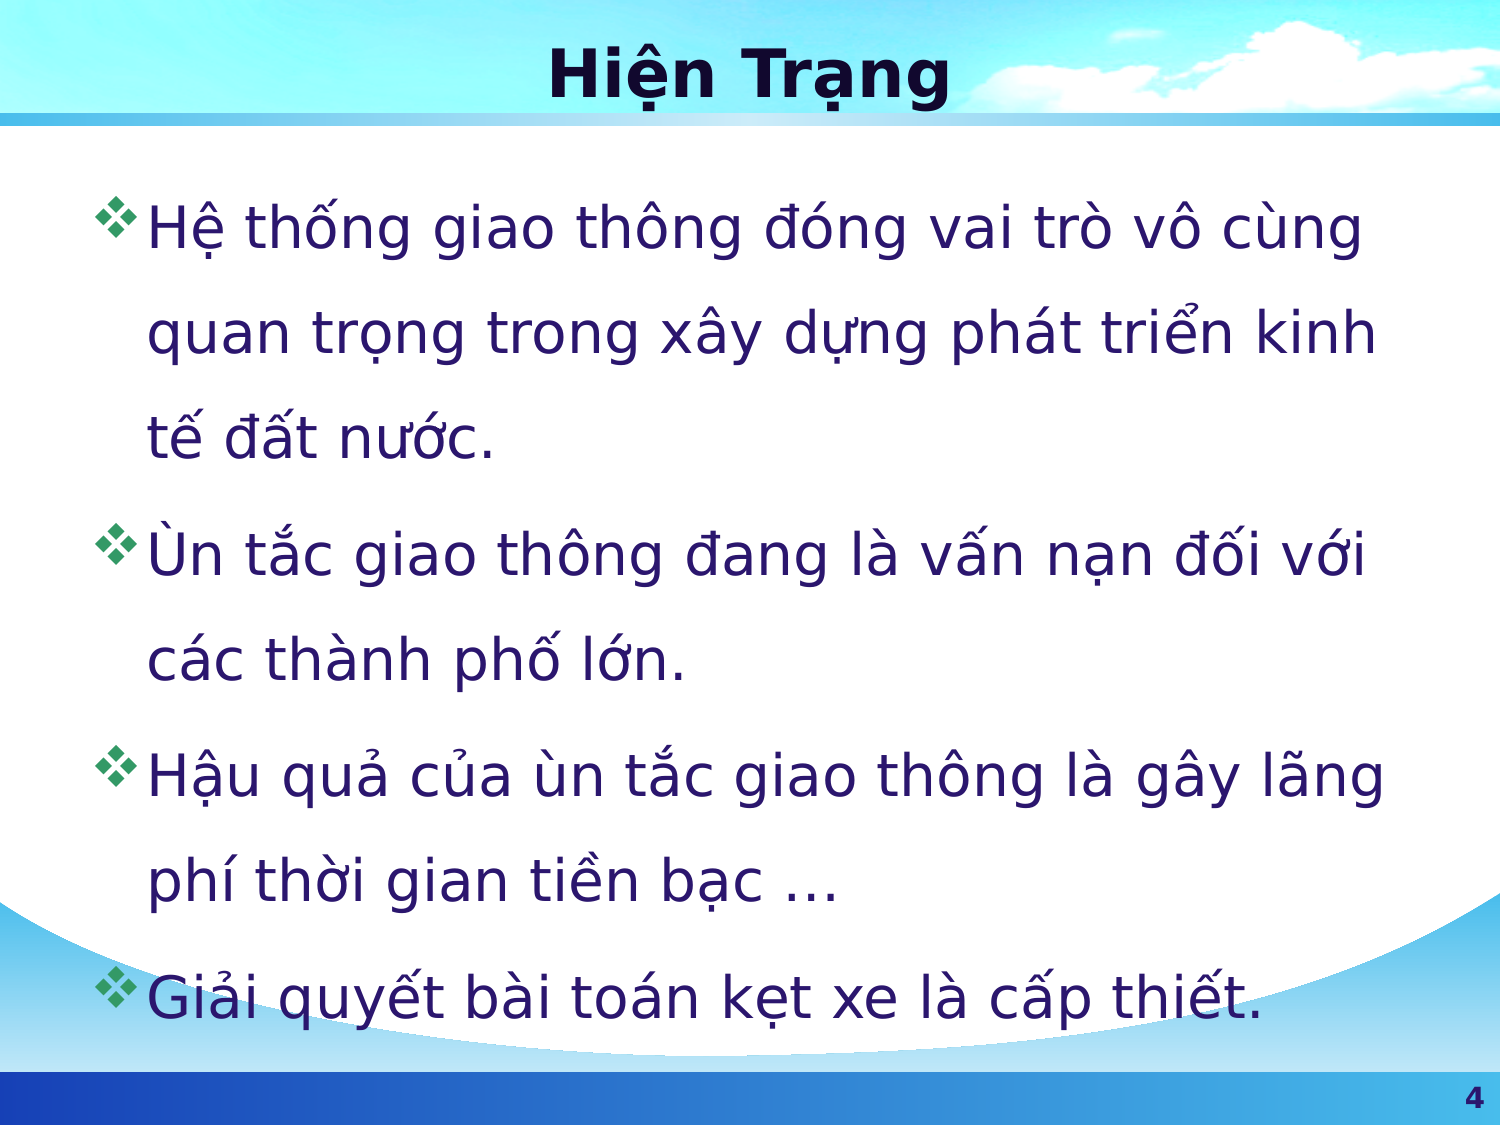

# Hiện Trạng
Hệ thống giao thông đóng vai trò vô cùng quan trọng trong xây dựng phát triển kinh tế đất nước.
Ùn tắc giao thông đang là vấn nạn đối với các thành phố lớn.
Hậu quả của ùn tắc giao thông là gây lãng phí thời gian tiền bạc …
Giải quyết bài toán kẹt xe là cấp thiết.
4